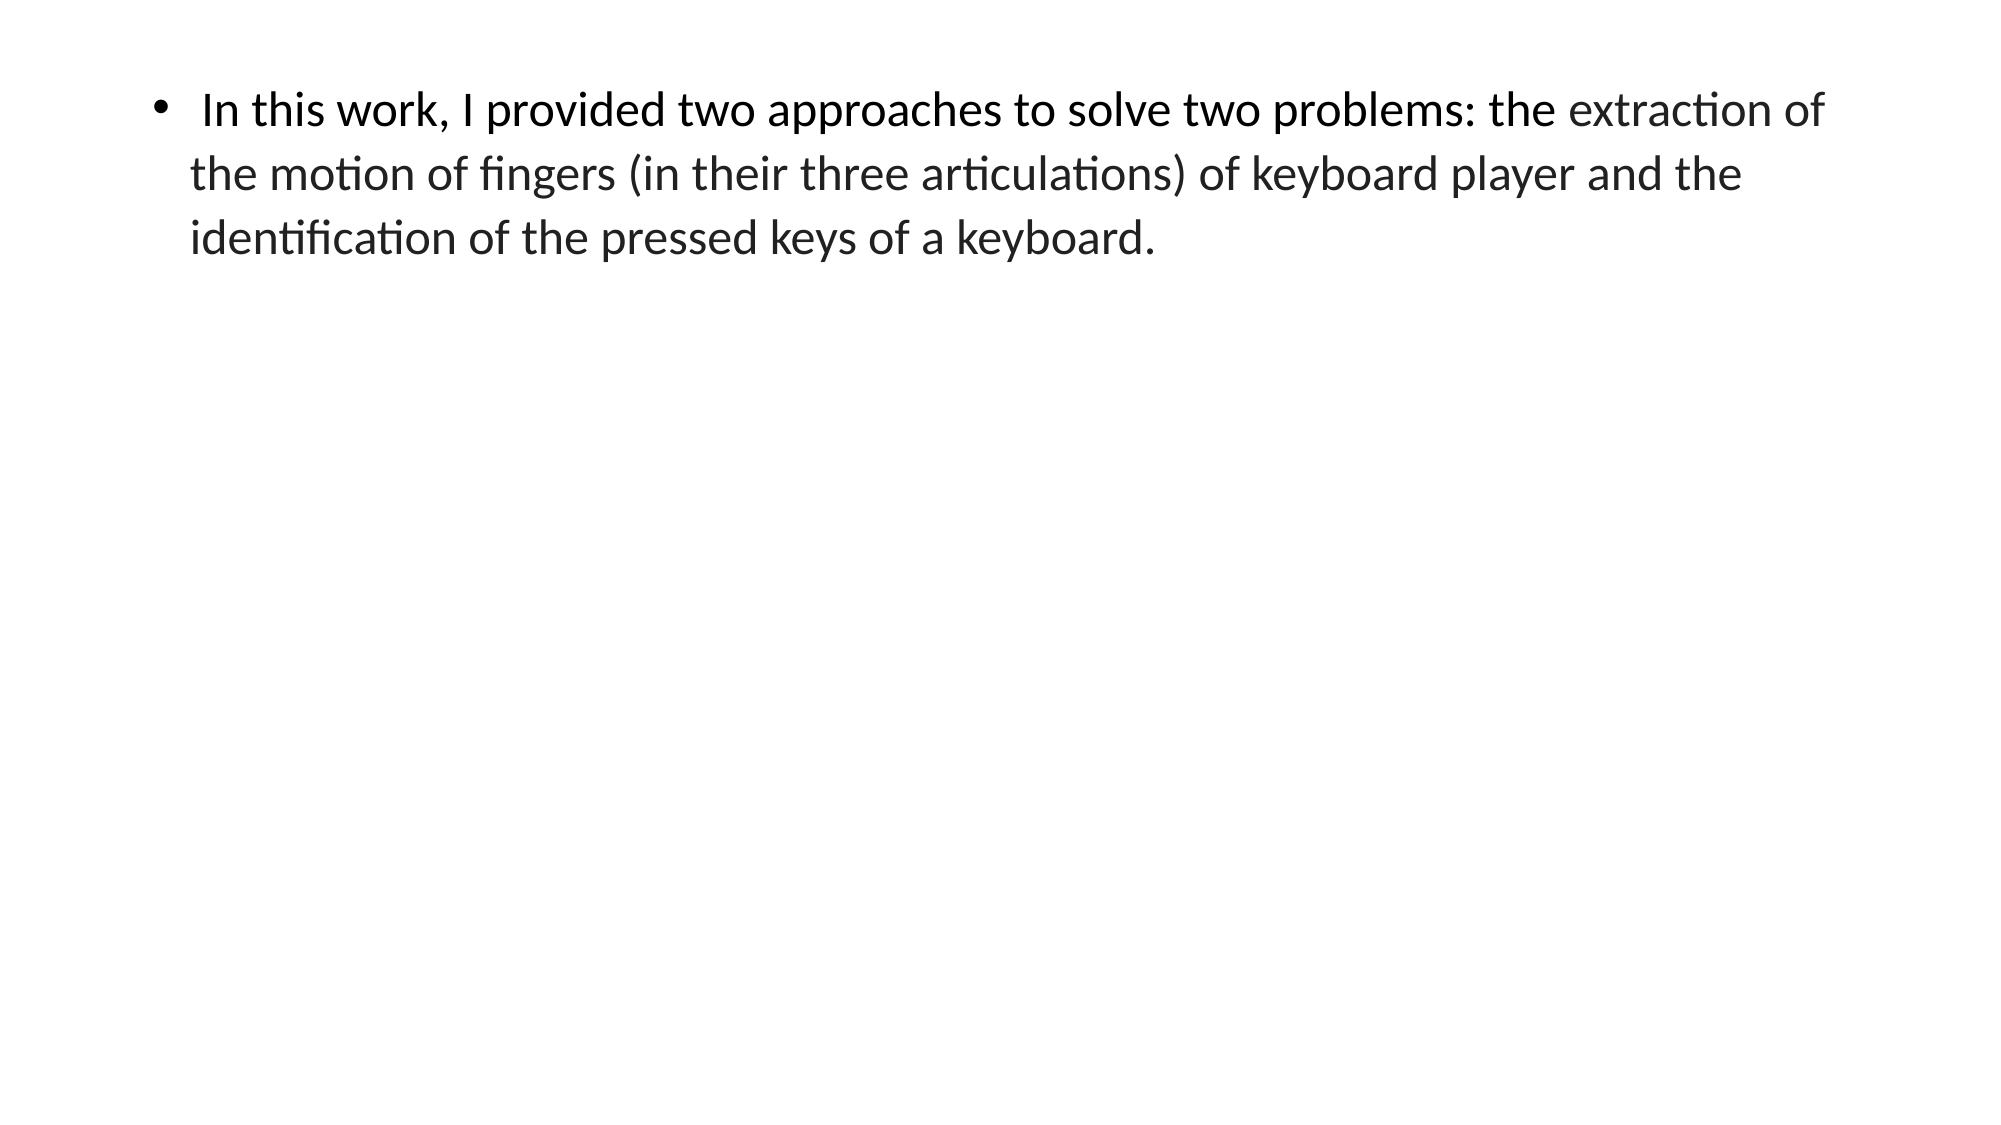

In this work, I provided two approaches to solve two problems: the extraction of the motion of fingers (in their three articulations) of keyboard player and the identification of the pressed keys of a keyboard.